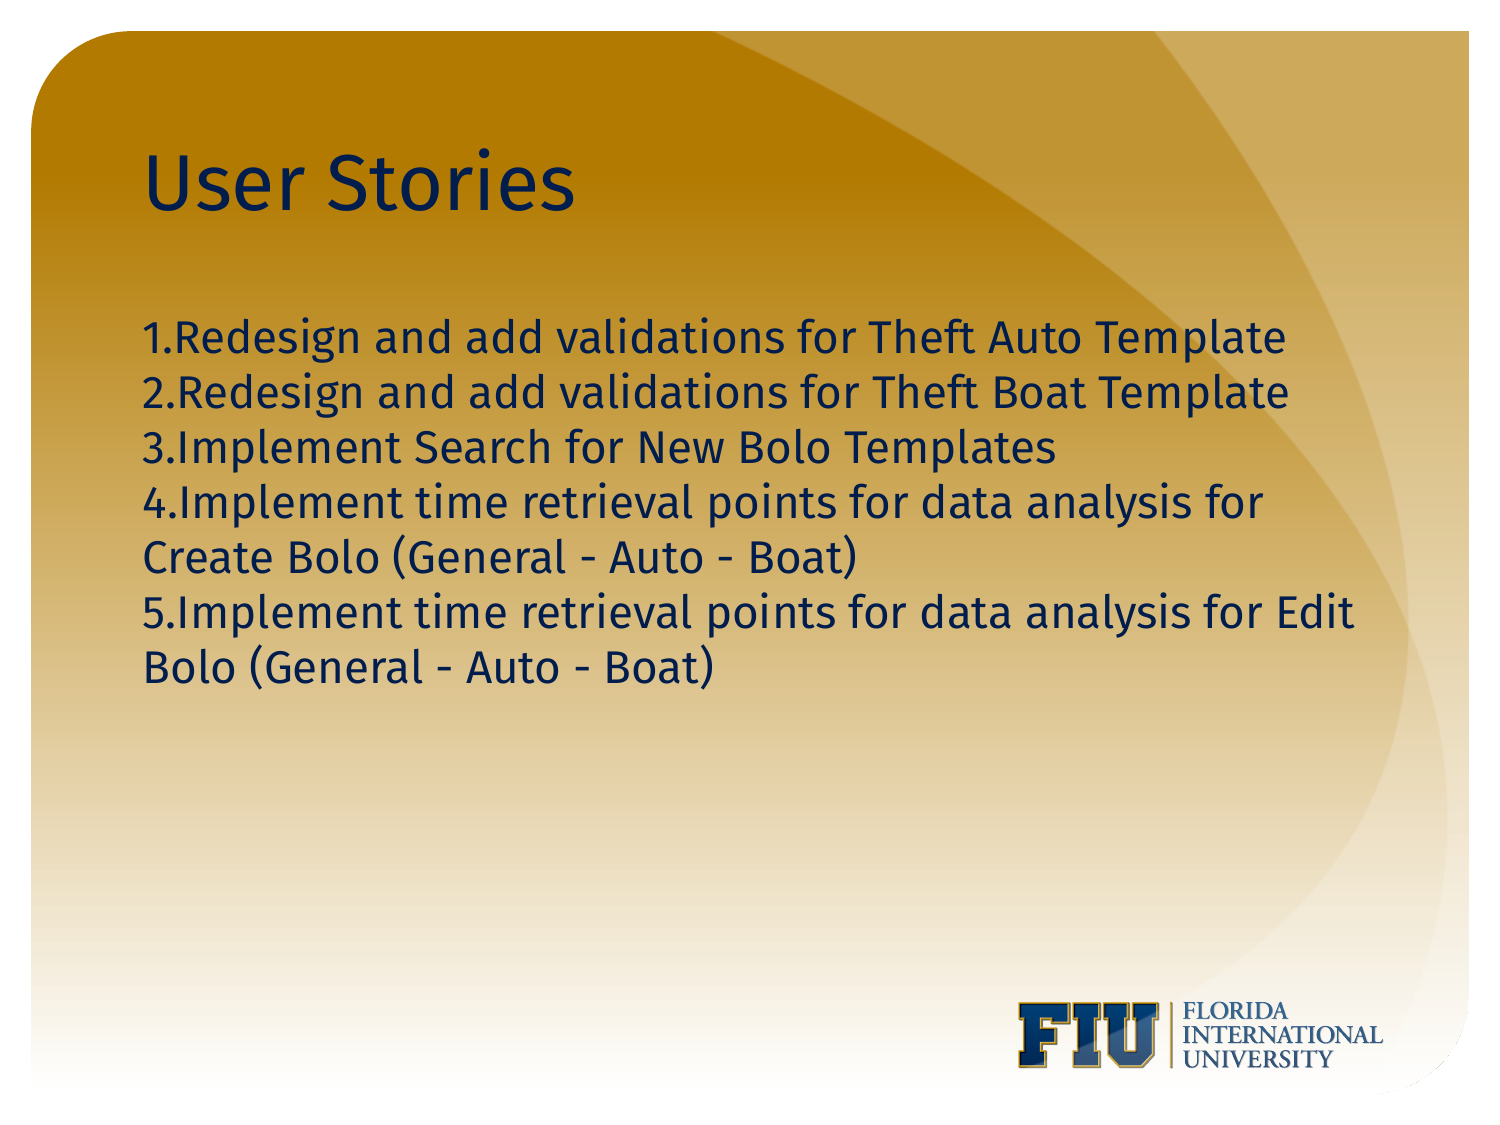

# User Stories
1.Redesign and add validations for Theft Auto Template
2.Redesign and add validations for Theft Boat Template
3.Implement Search for New Bolo Templates
4.Implement time retrieval points for data analysis for      Create Bolo (General - Auto - Boat)
5.Implement time retrieval points for data analysis for Edit Bolo (General - Auto - Boat)